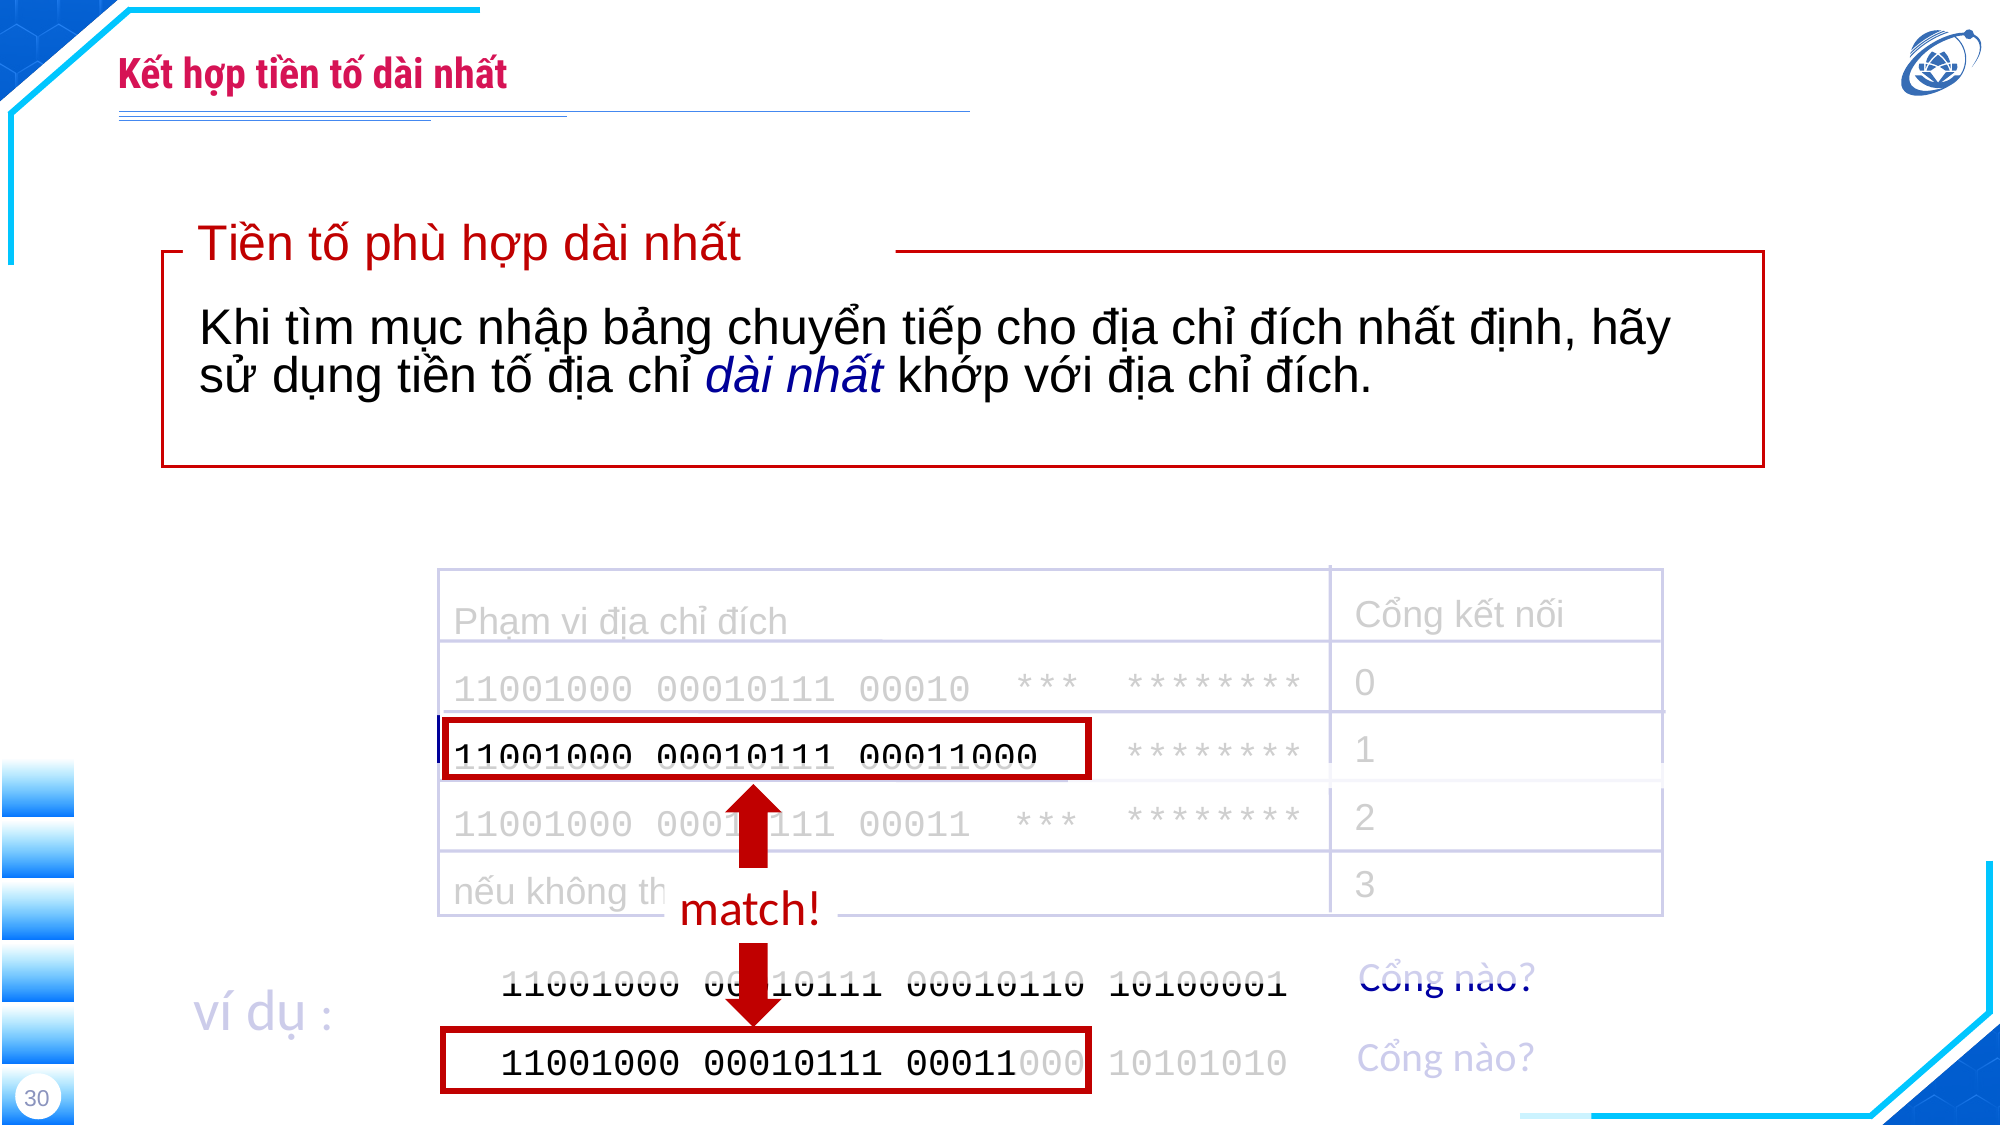

# Kết hợp tiền tố dài nhất
Tiền tố phù hợp dài nhất

Khi tìm mục nhập bảng chuyển tiếp cho địa chỉ đích nhất định, hãy sử dụng tiền tố địa chỉ dài nhất khớp với địa chỉ đích.

Cổng kết nối
0
1
2
3

Phạm vi địa chỉ đích
11001000 00010111 00010
11001000 00010111 00011000
11001000 00010111 00011
nếu không thì

********
***

match!

********

********
***

Cổng nào?

11001000 00010111 00010110 10100001
ví dụ :
Cổng nào?
11001000 00010111 00011000 10101010
30